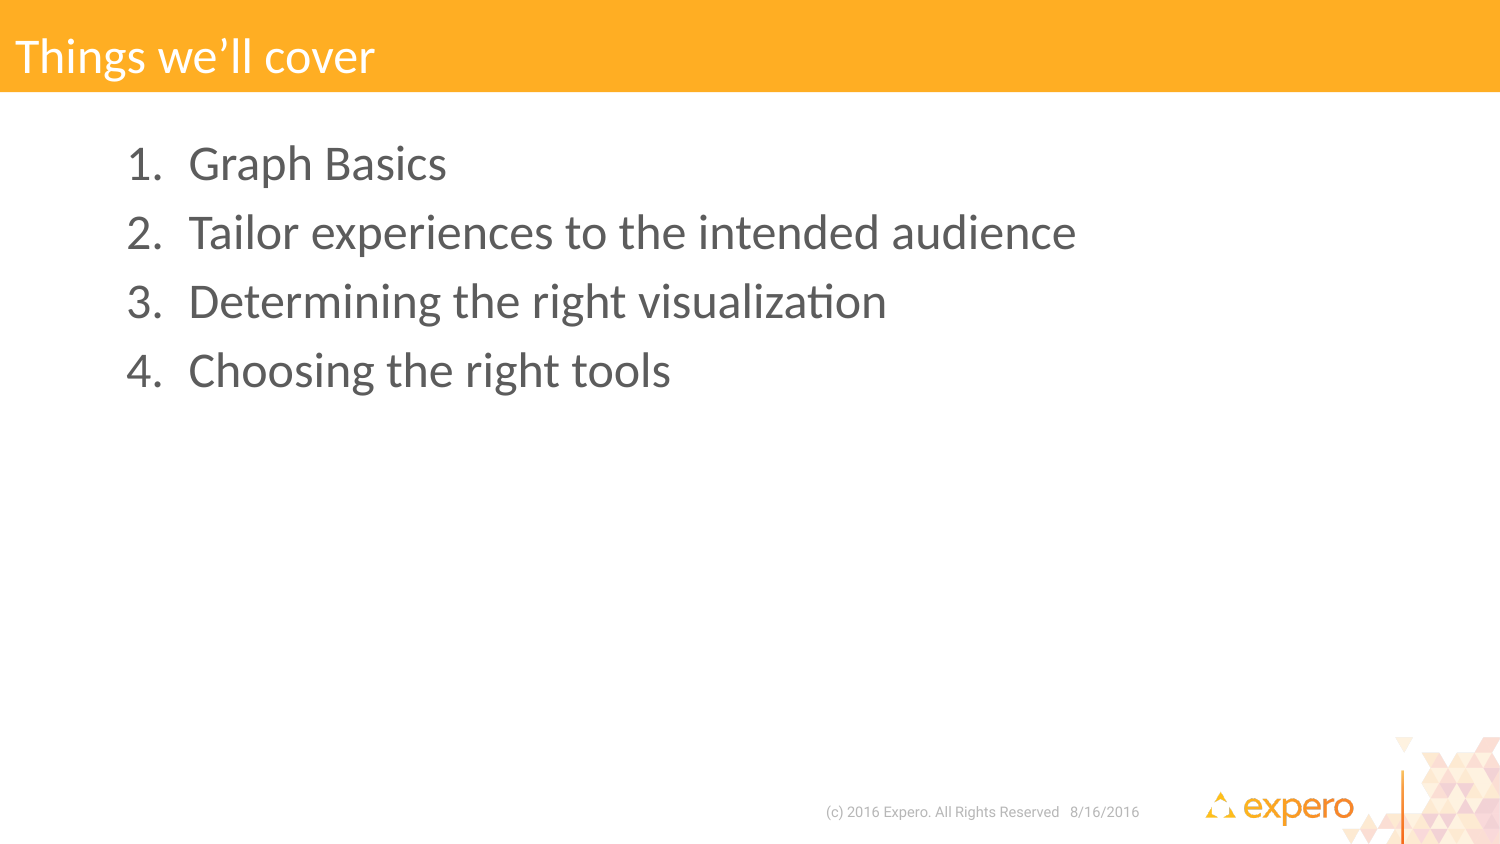

Things we’ll cover

Graph Basics
Tailor experiences to the intended audience
Determining the right visualization
Choosing the right tools